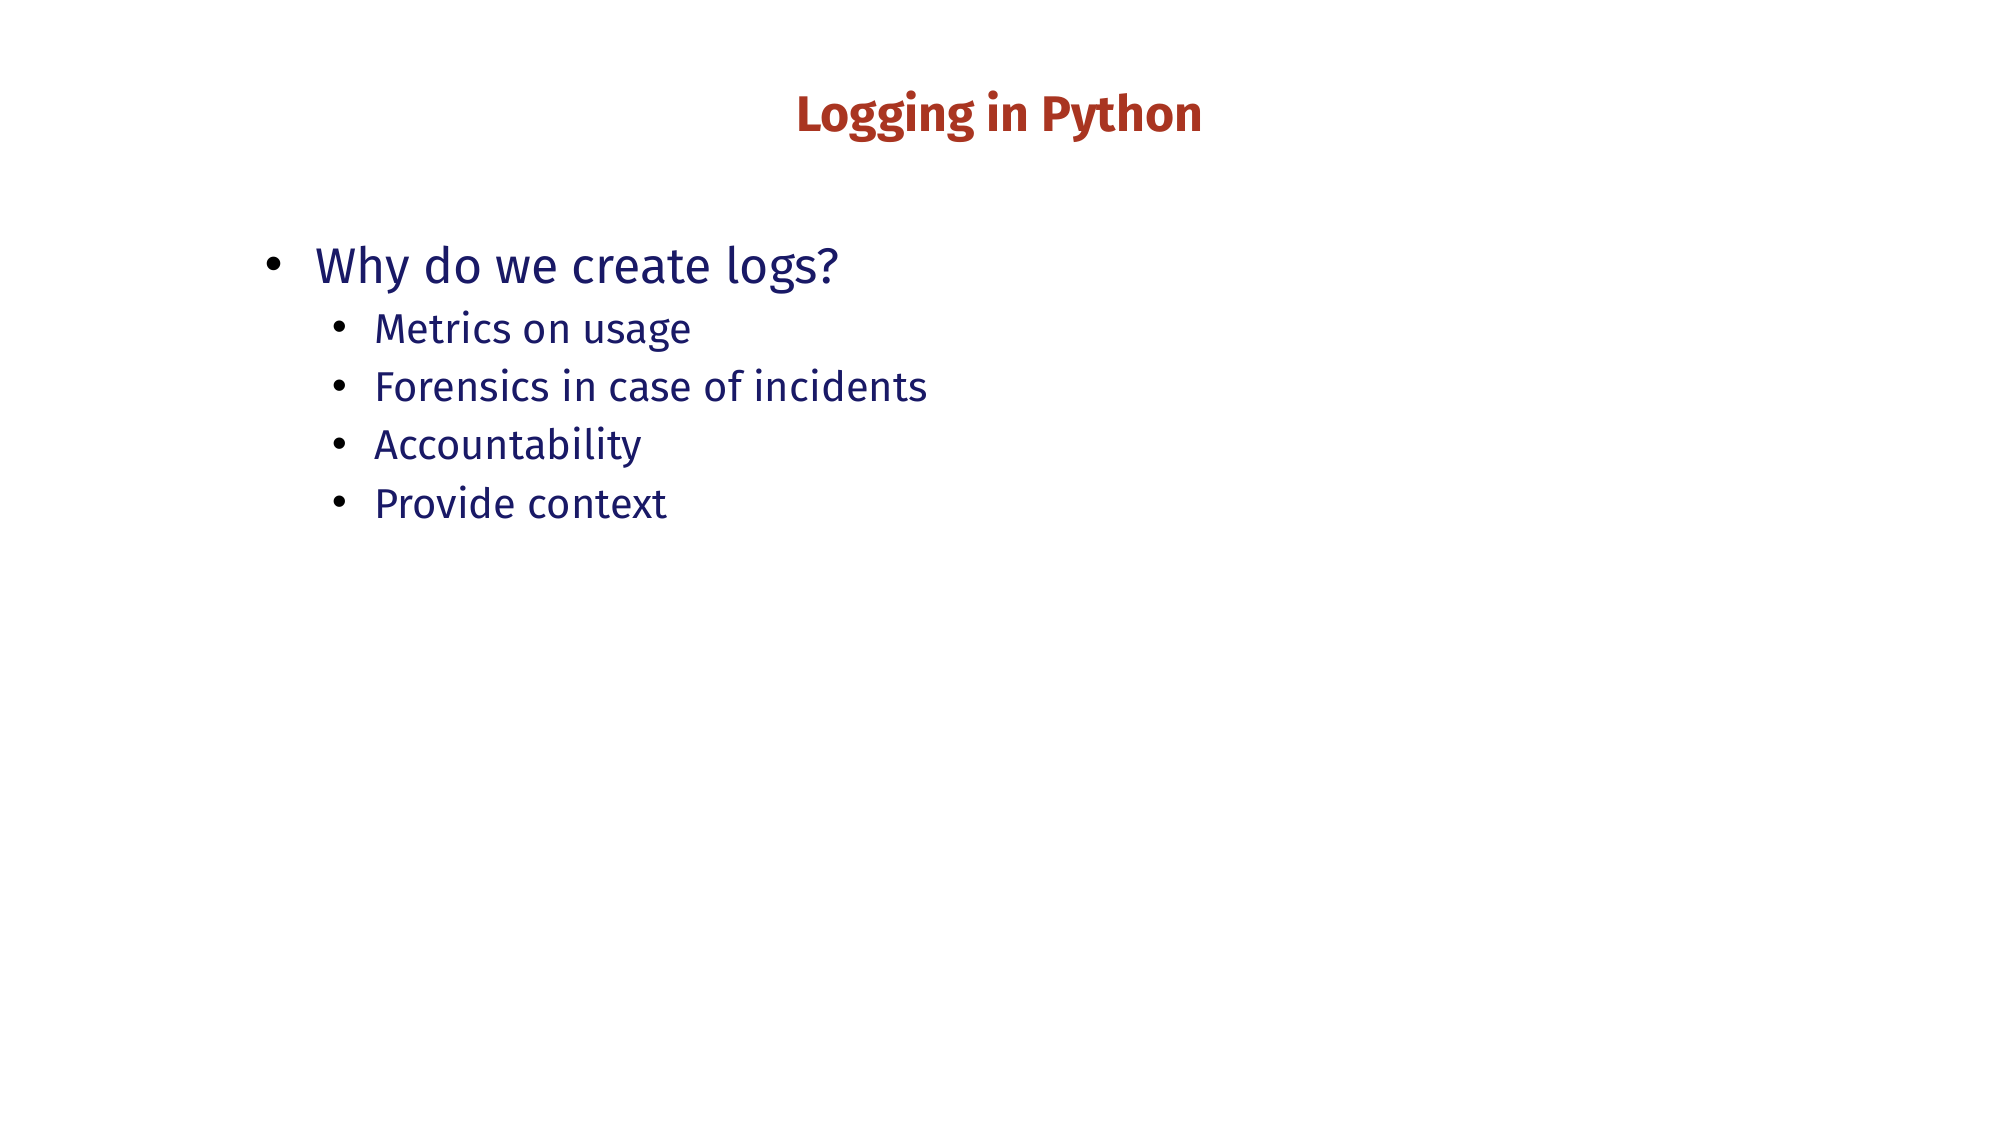

# Logging in Python
Why do we create logs?
Metrics on usage
Forensics in case of incidents
Accountability
Provide context